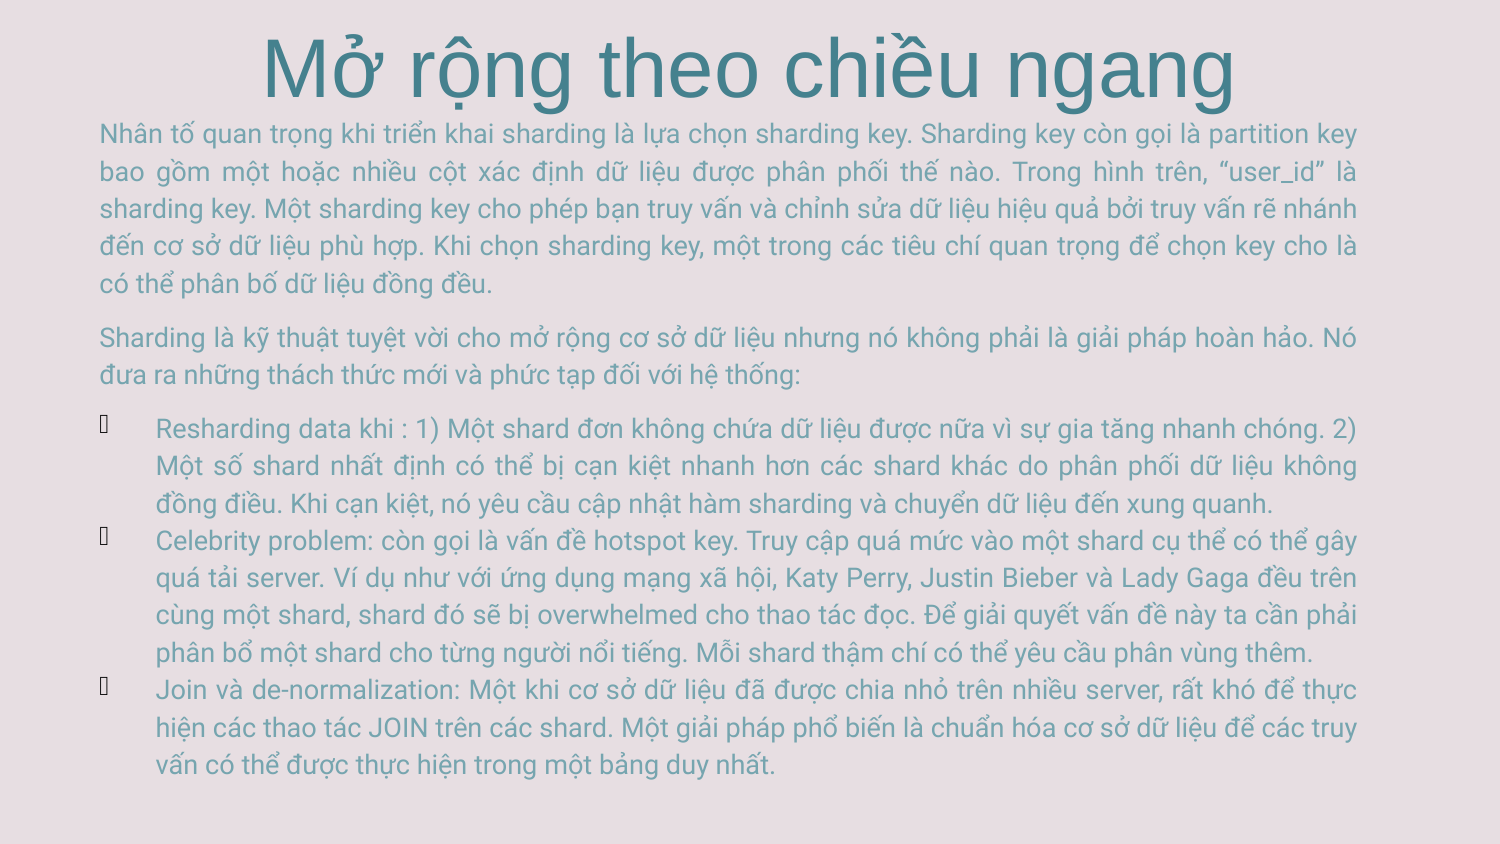

Mở rộng theo chiều ngang
Nhân tố quan trọng khi triển khai sharding là lựa chọn sharding key. Sharding key còn gọi là partition key bao gồm một hoặc nhiều cột xác định dữ liệu được phân phối thế nào. Trong hình trên, “user_id” là sharding key. Một sharding key cho phép bạn truy vấn và chỉnh sửa dữ liệu hiệu quả bởi truy vấn rẽ nhánh đến cơ sở dữ liệu phù hợp. Khi chọn sharding key, một trong các tiêu chí quan trọng để chọn key cho là có thể phân bố dữ liệu đồng đều.
Sharding là kỹ thuật tuyệt vời cho mở rộng cơ sở dữ liệu nhưng nó không phải là giải pháp hoàn hảo. Nó đưa ra những thách thức mới và phức tạp đối với hệ thống:
Resharding data khi : 1) Một shard đơn không chứa dữ liệu được nữa vì sự gia tăng nhanh chóng. 2) Một số shard nhất định có thể bị cạn kiệt nhanh hơn các shard khác do phân phối dữ liệu không đồng điều. Khi cạn kiệt, nó yêu cầu cập nhật hàm sharding và chuyển dữ liệu đến xung quanh.
Celebrity problem: còn gọi là vấn đề hotspot key. Truy cập quá mức vào một shard cụ thể có thể gây quá tải server. Ví dụ như với ứng dụng mạng xã hội, Katy Perry, Justin Bieber và Lady Gaga đều trên cùng một shard, shard đó sẽ bị overwhelmed cho thao tác đọc. Để giải quyết vấn đề này ta cần phải phân bổ một shard cho từng người nổi tiếng. Mỗi shard thậm chí có thể yêu cầu phân vùng thêm.
Join và de-normalization: Một khi cơ sở dữ liệu đã được chia nhỏ trên nhiều server, rất khó để thực hiện các thao tác JOIN trên các shard. Một giải pháp phổ biến là chuẩn hóa cơ sở dữ liệu để các truy vấn có thể được thực hiện trong một bảng duy nhất.